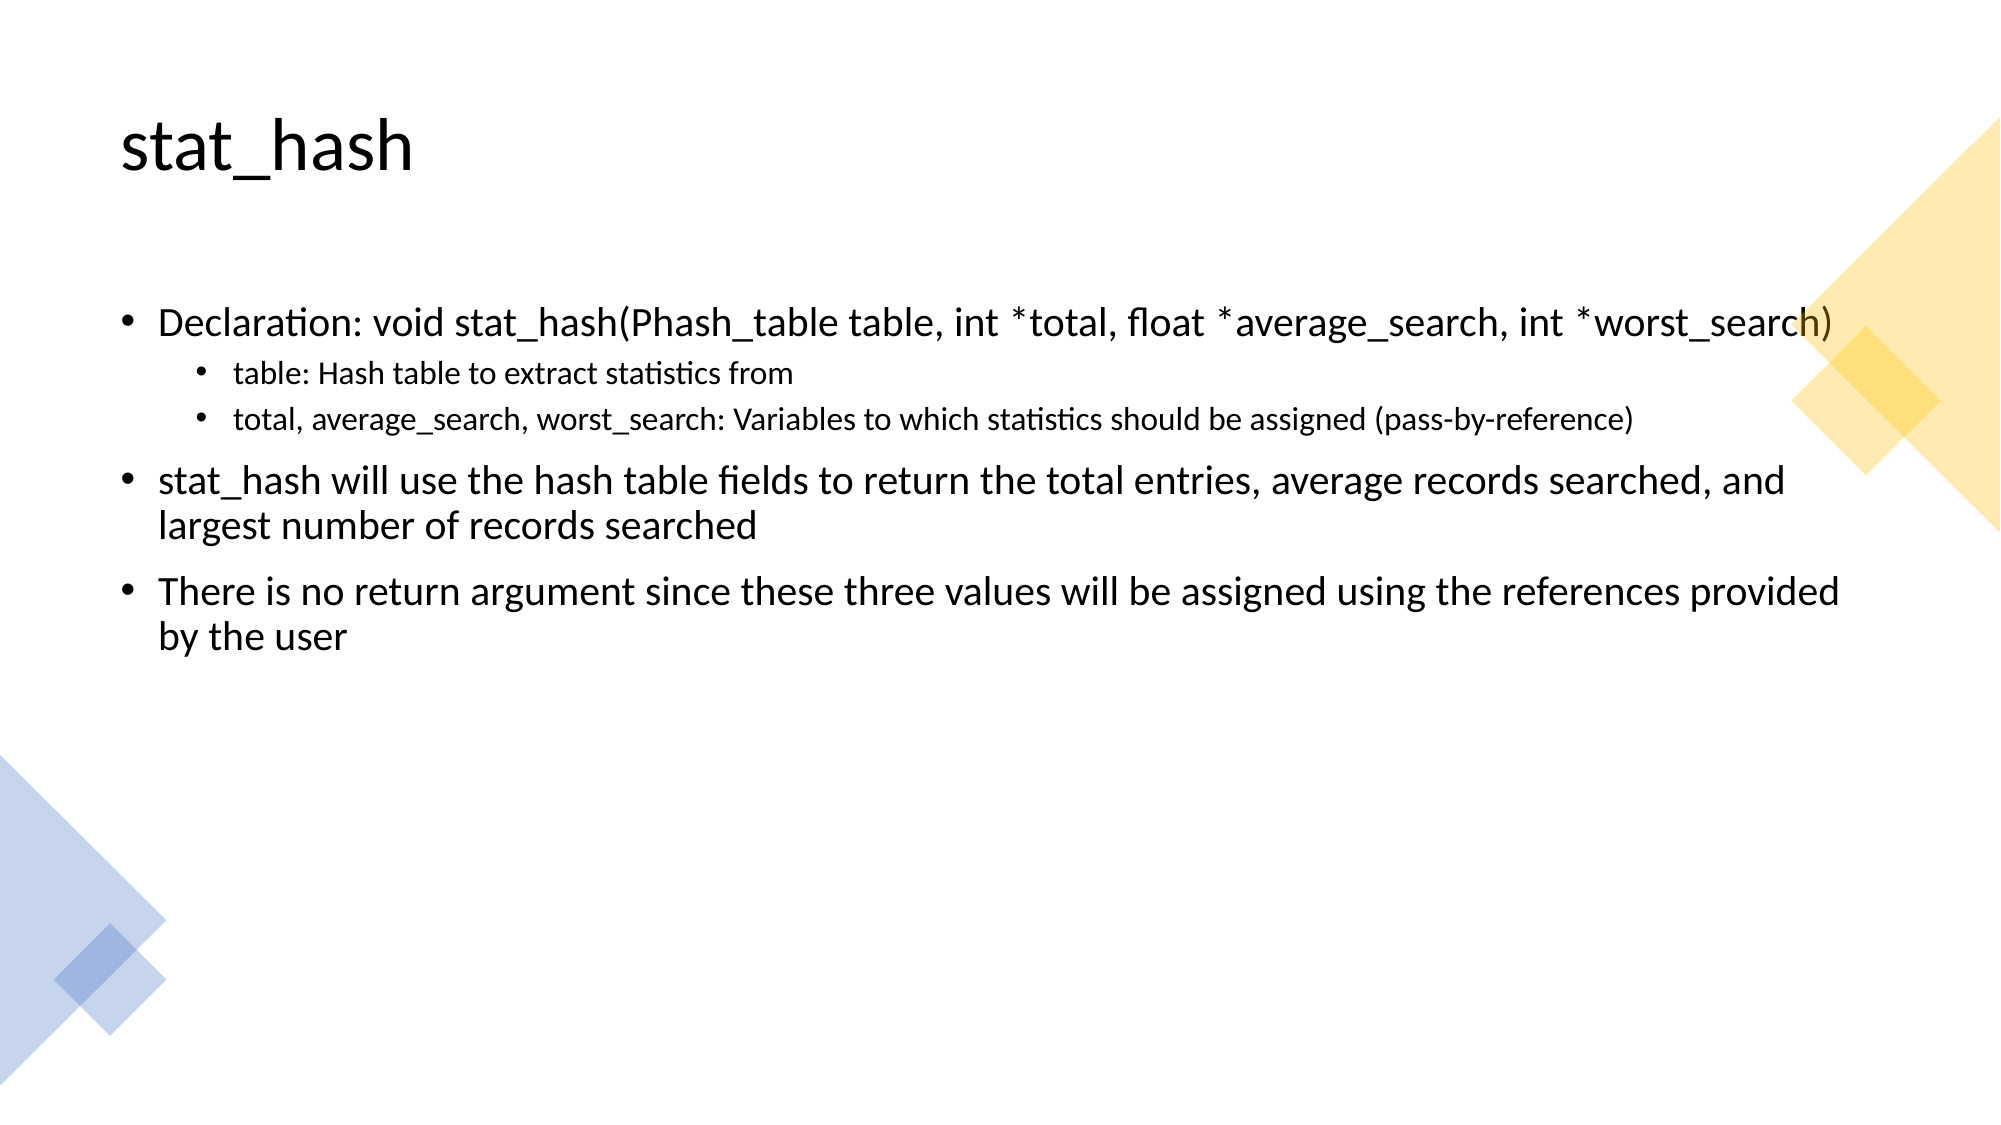

# stat_hash

Declaration: void stat_hash(Phash_table table, int *total, float *average_search, int *worst_search)
table: Hash table to extract statistics from
total, average_search, worst_search: Variables to which statistics should be assigned (pass-by-reference)
stat_hash will use the hash table fields to return the total entries, average records searched, and largest number of records searched
There is no return argument since these three values will be assigned using the references provided by the user